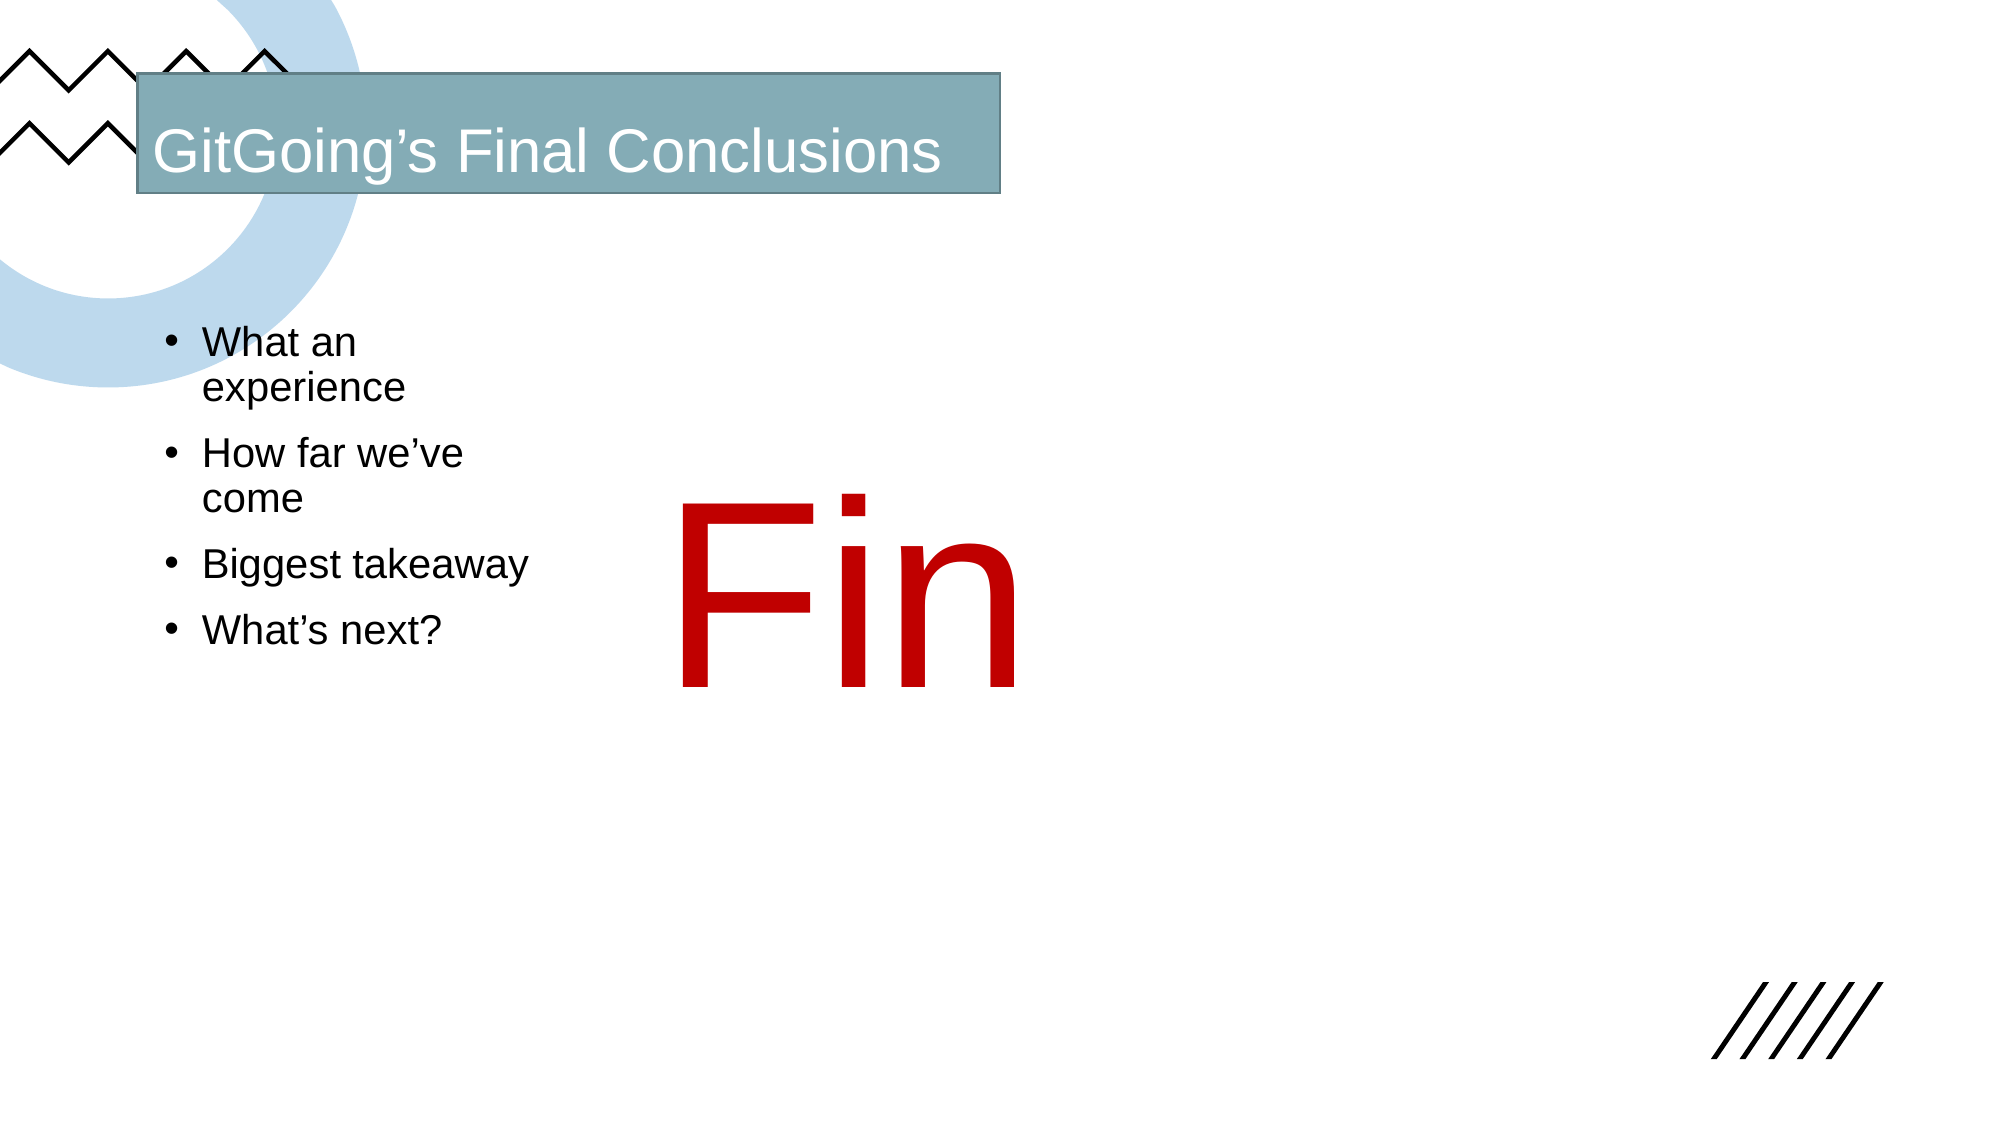

GitGoing’s Final Conclusions

What an experience
How far we’ve come
Biggest takeaway
What’s next?
Fin